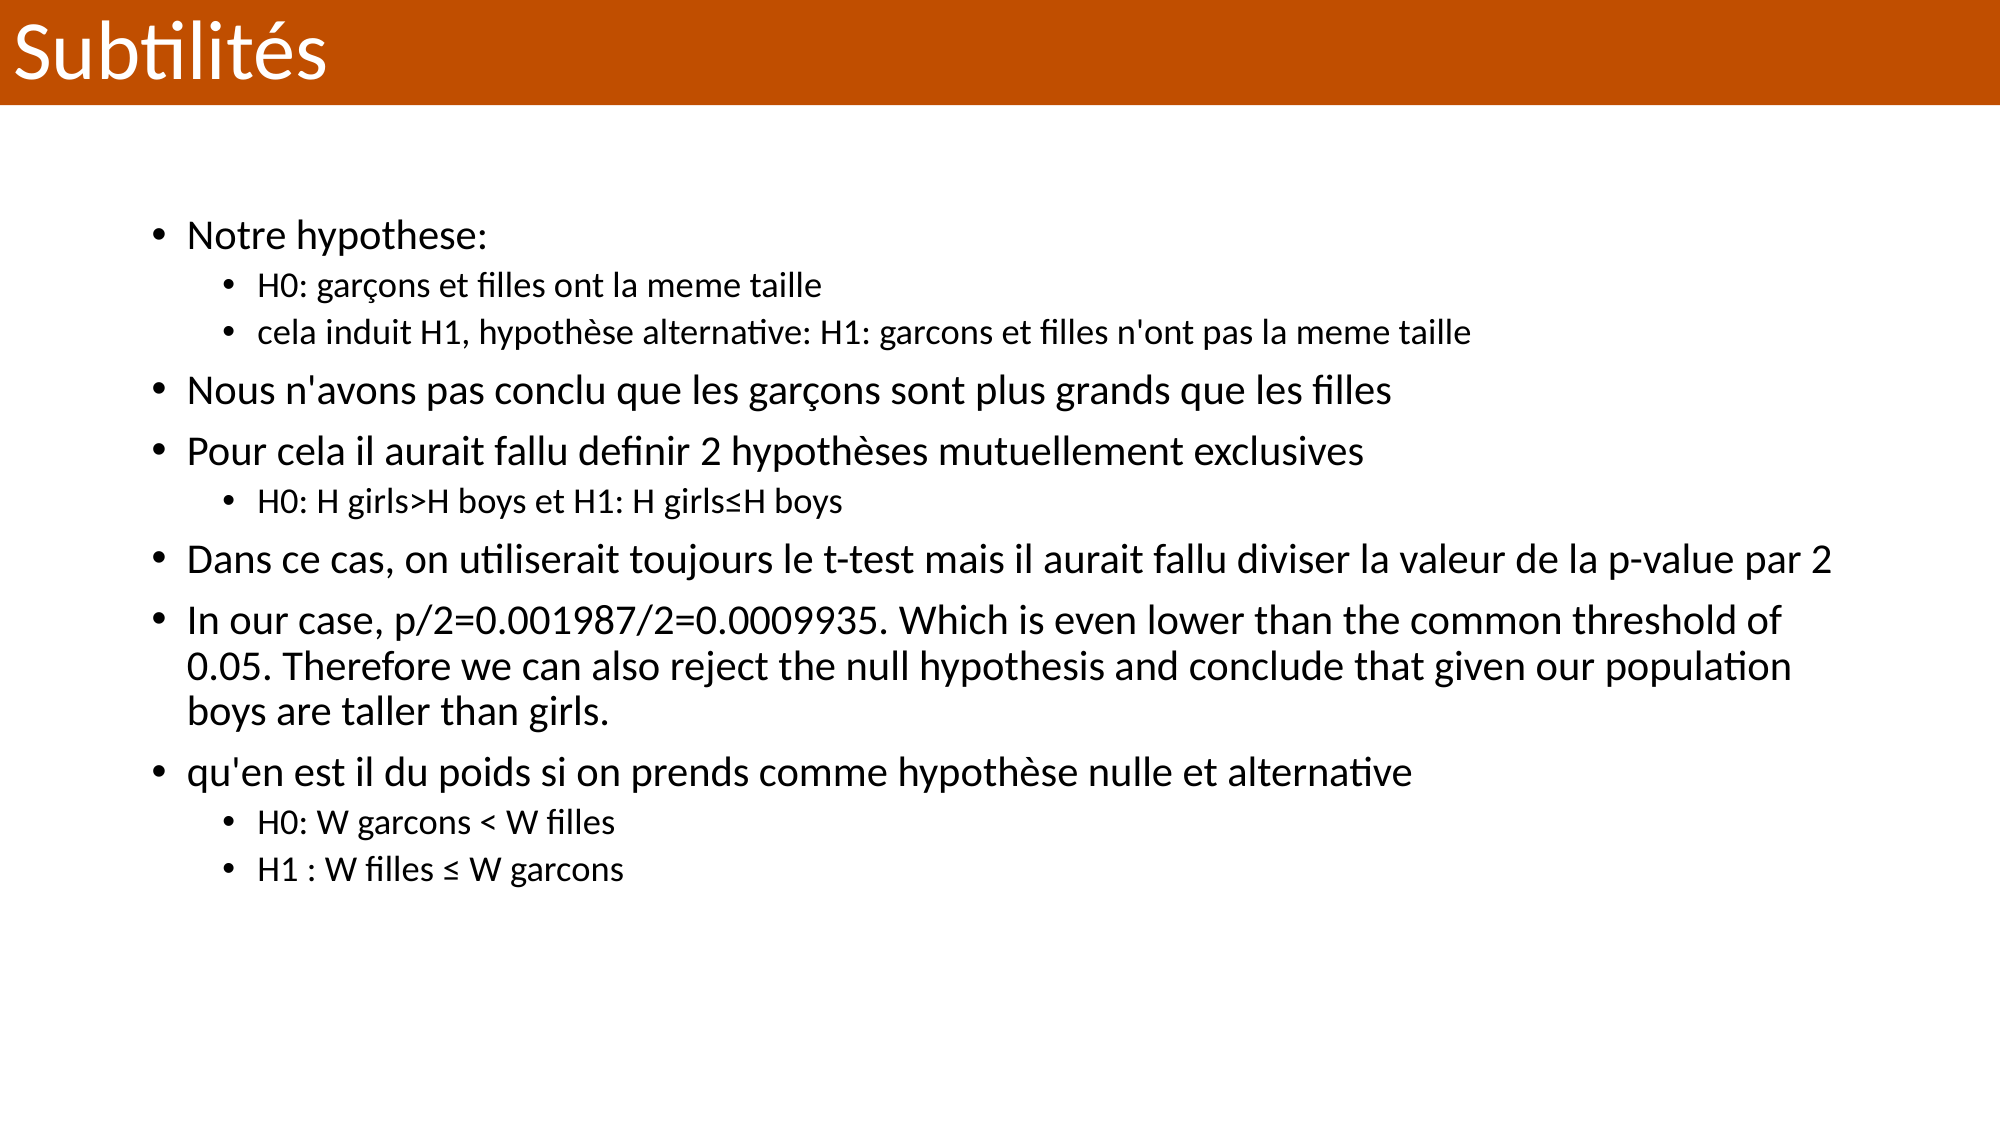

Subtilités
Notre hypothese:
H0: garçons et filles ont la meme taille
cela induit H1, hypothèse alternative: H1: garcons et filles n'ont pas la meme taille
Nous n'avons pas conclu que les garçons sont plus grands que les filles
Pour cela il aurait fallu definir 2 hypothèses mutuellement exclusives
H0: Ĥ girls>H boys et H1: Ĥ girls≤H boys
Dans ce cas, on utiliserait toujours le t-test mais il aurait fallu diviser la valeur de la p-value par 2
In our case, p/2=0.001987/2=0.0009935. Which is even lower than the common threshold of 0.05. Therefore we can also reject the null hypothesis and conclude that given our population boys are taller than girls.
qu'en est il du poids si on prends comme hypothèse nulle et alternative
H0: W garcons < W filles
H1 : W filles ≤ W garcons